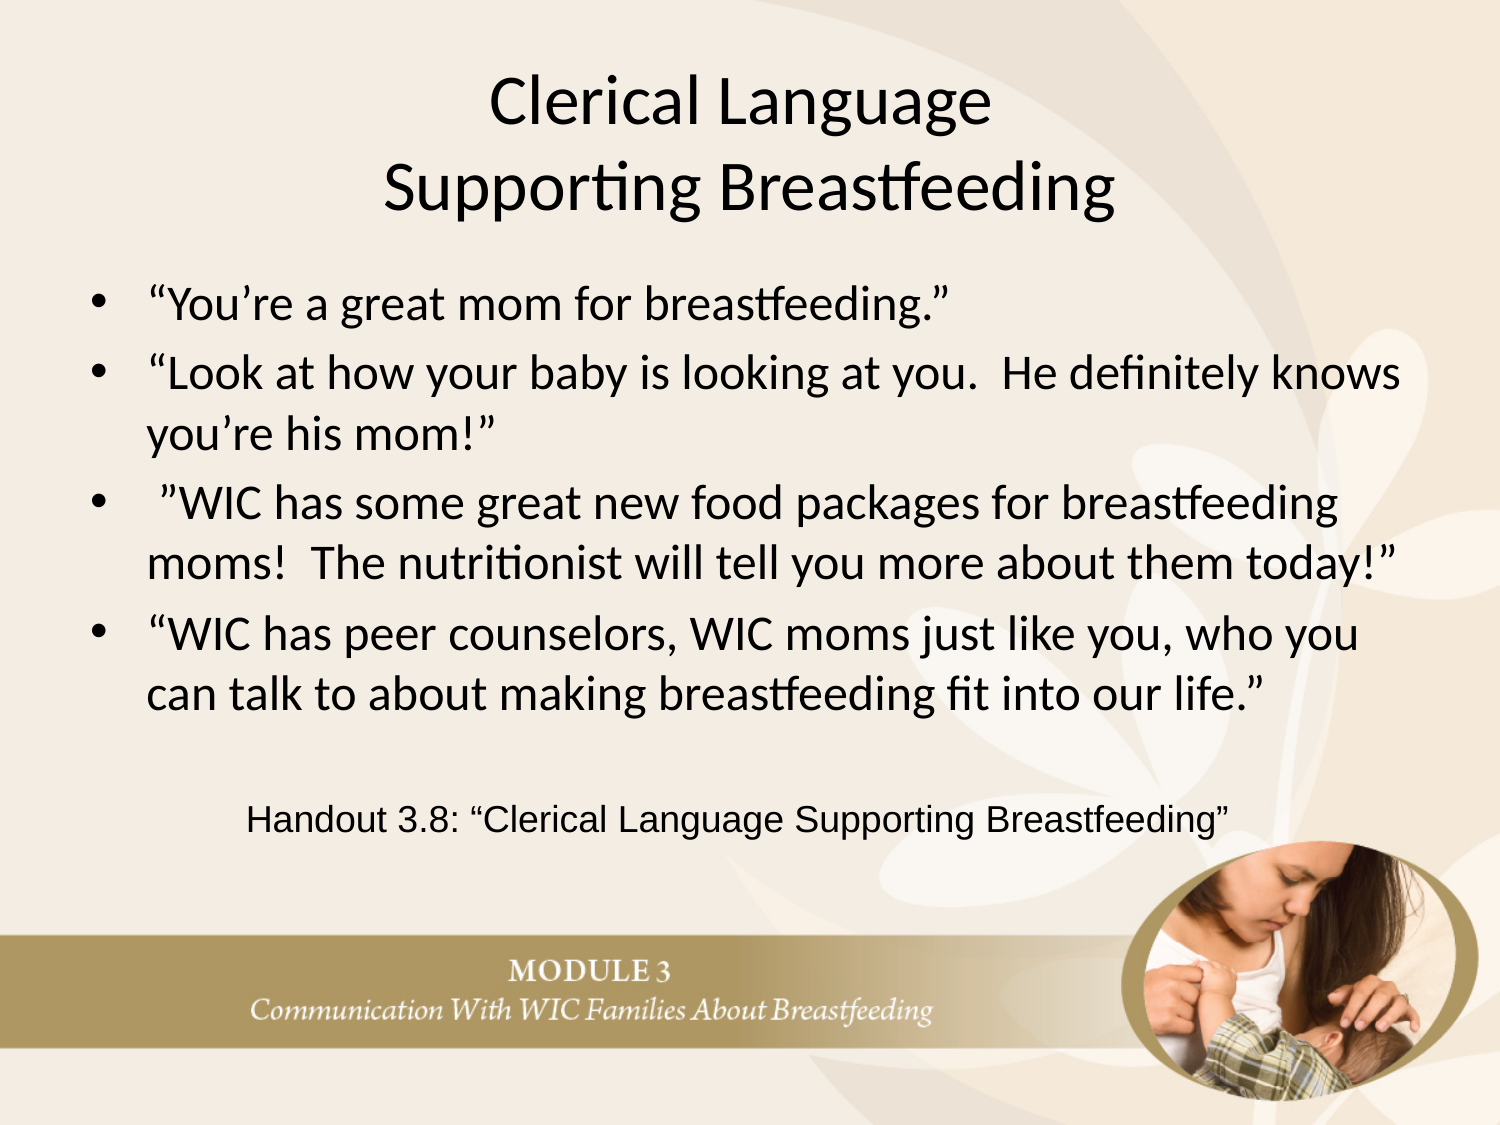

# Clerical Language Supporting Breastfeeding
“You’re a great mom for breastfeeding.”
“Look at how your baby is looking at you.  He definitely knows you’re his mom!”
 ”WIC has some great new food packages for breastfeeding moms!  The nutritionist will tell you more about them today!”
“WIC has peer counselors, WIC moms just like you, who you can talk to about making breastfeeding fit into our life.”

Handout 3.8: “Clerical Language Supporting Breastfeeding”